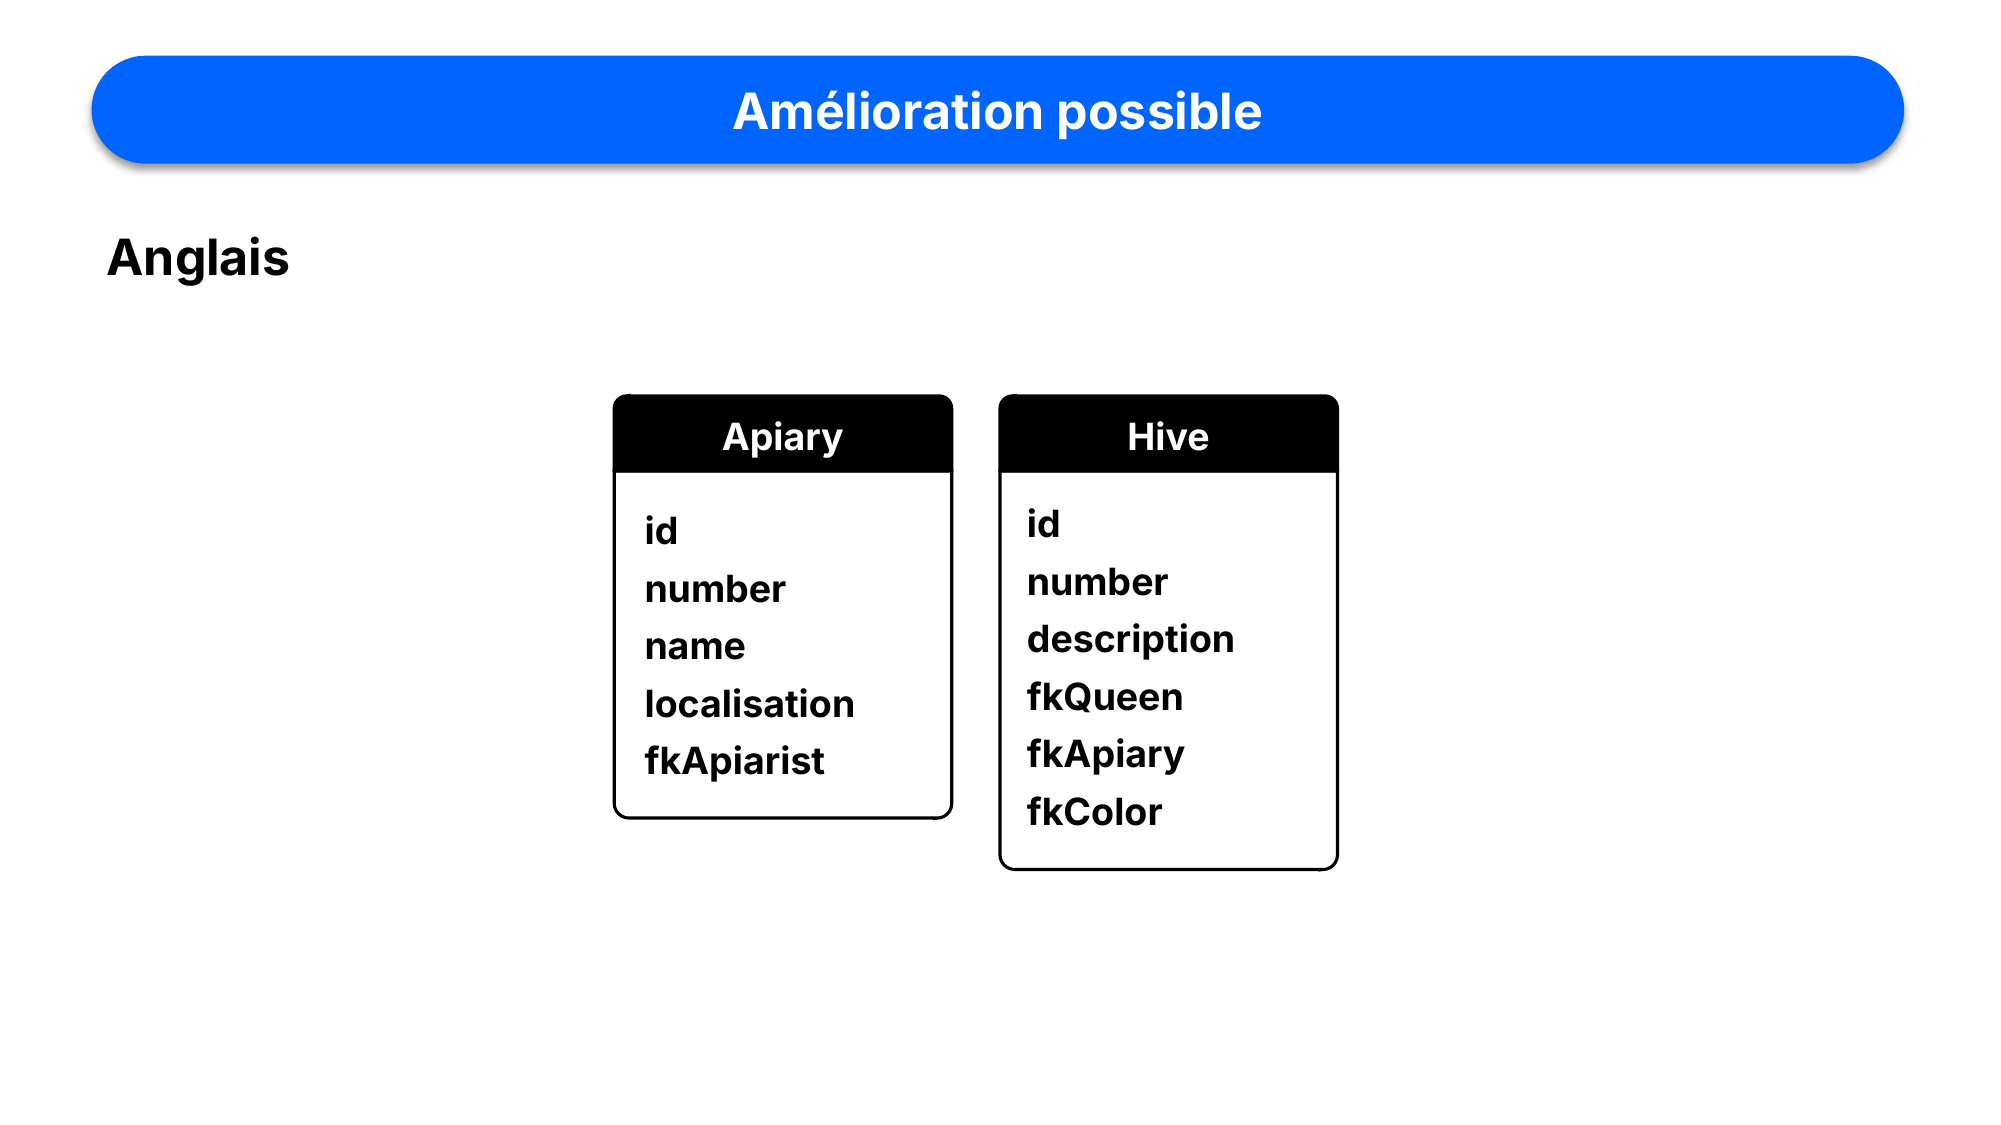

Amélioration possible
Anglais
Apiary
Hive

id
number
description
fkQueen
fkApiary
fkColor
id
number
name
localisation
fkApiarist